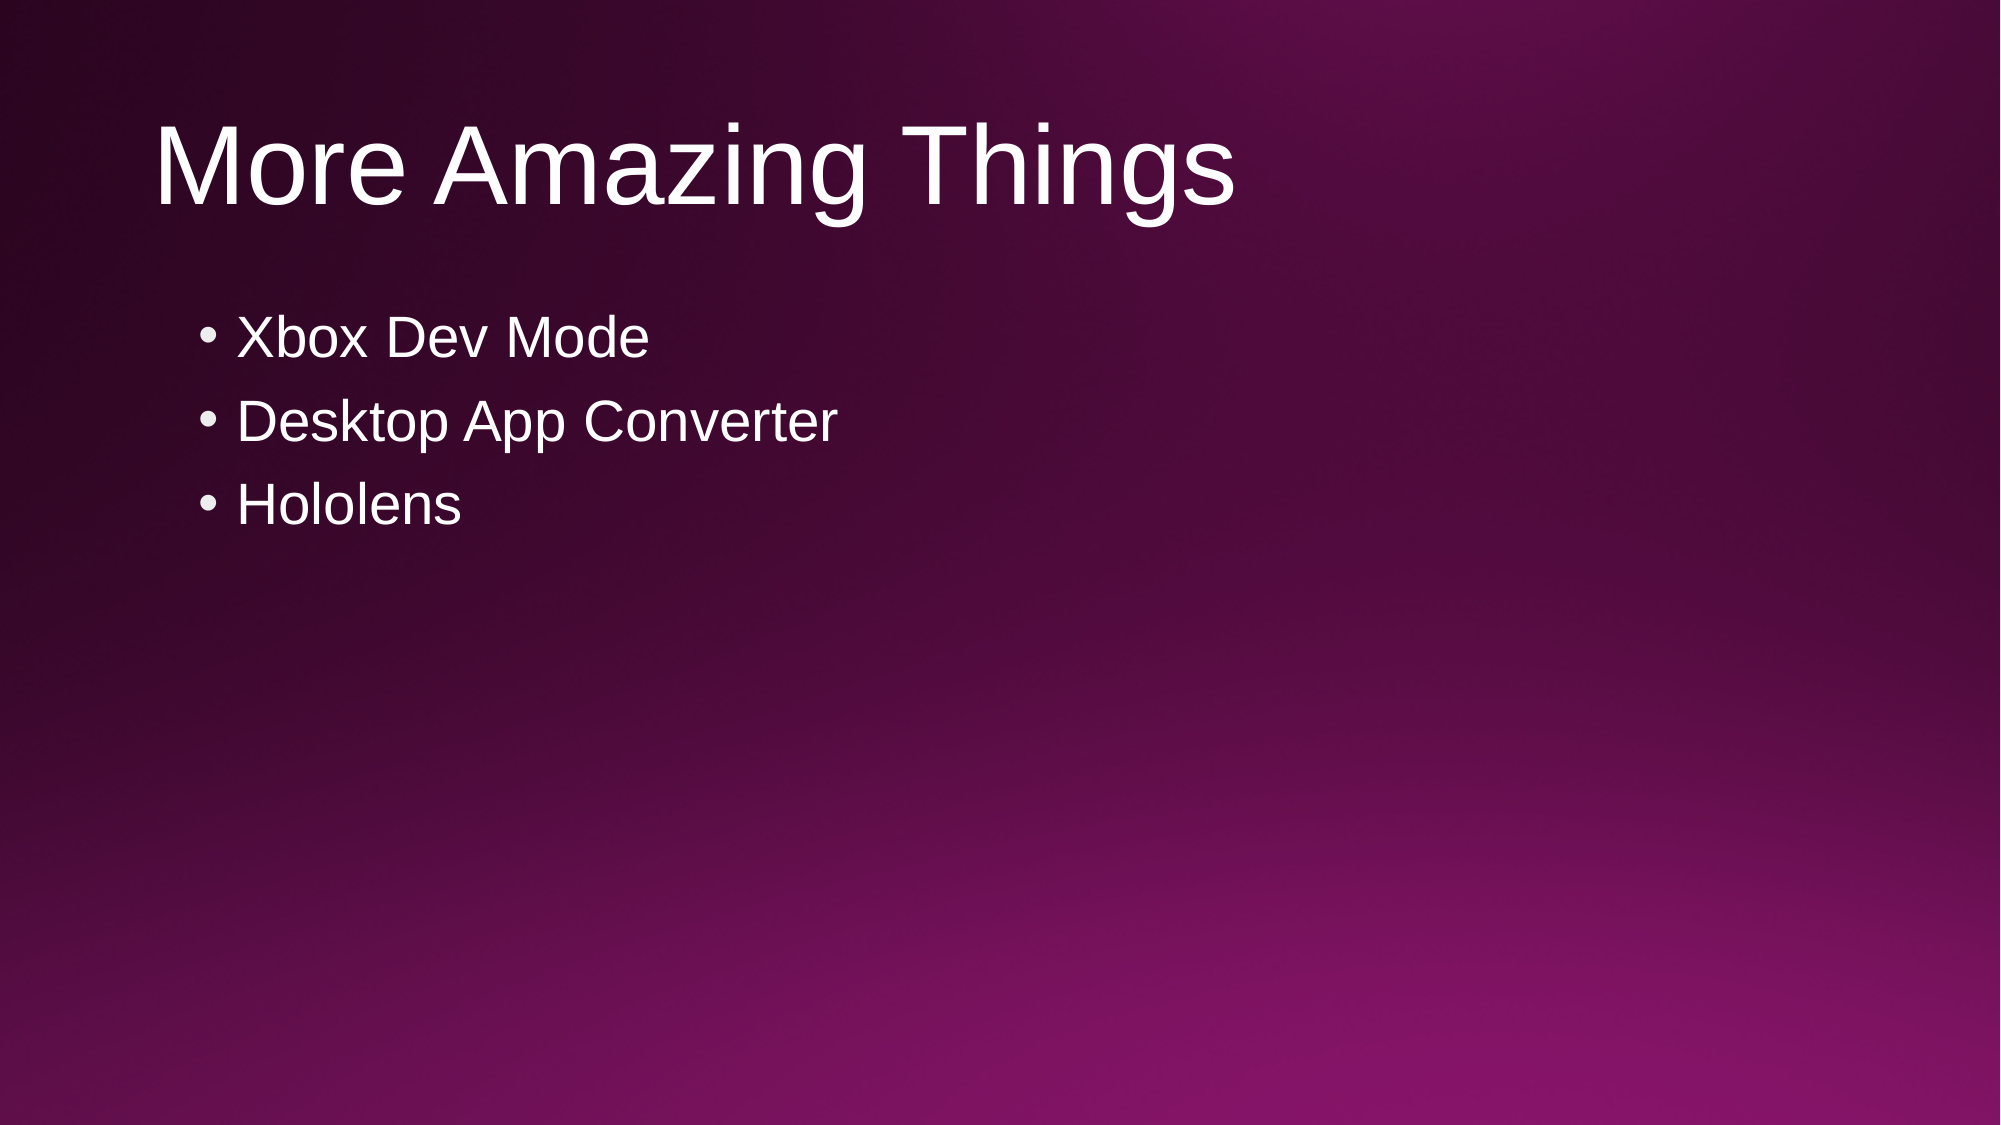

# More Amazing Things
Xbox Dev Mode
Desktop App Converter
Hololens